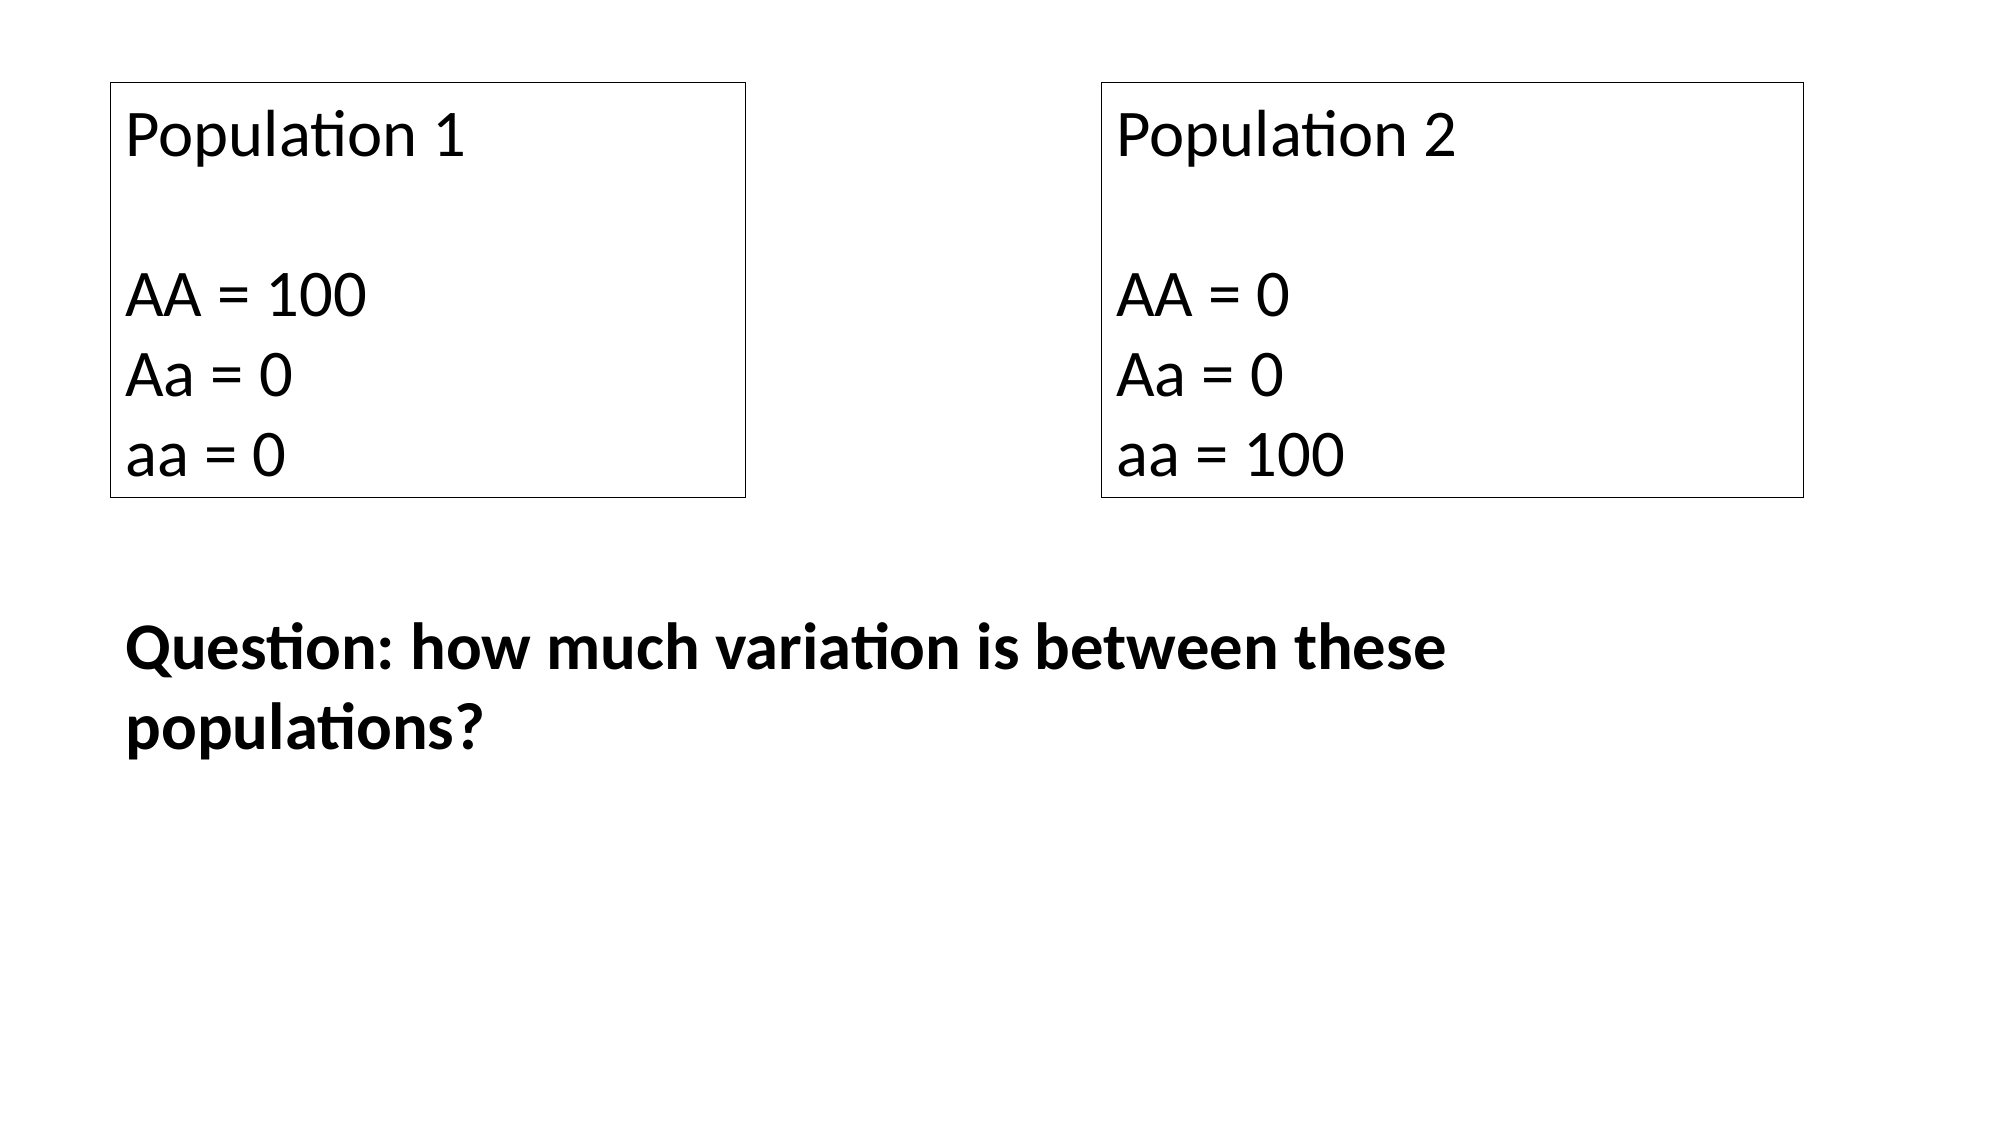

Population 1

AA = 100
Aa = 0
aa = 0
Population 2

AA = 0
Aa = 0
aa = 100
Question: how much variation is between these populations?